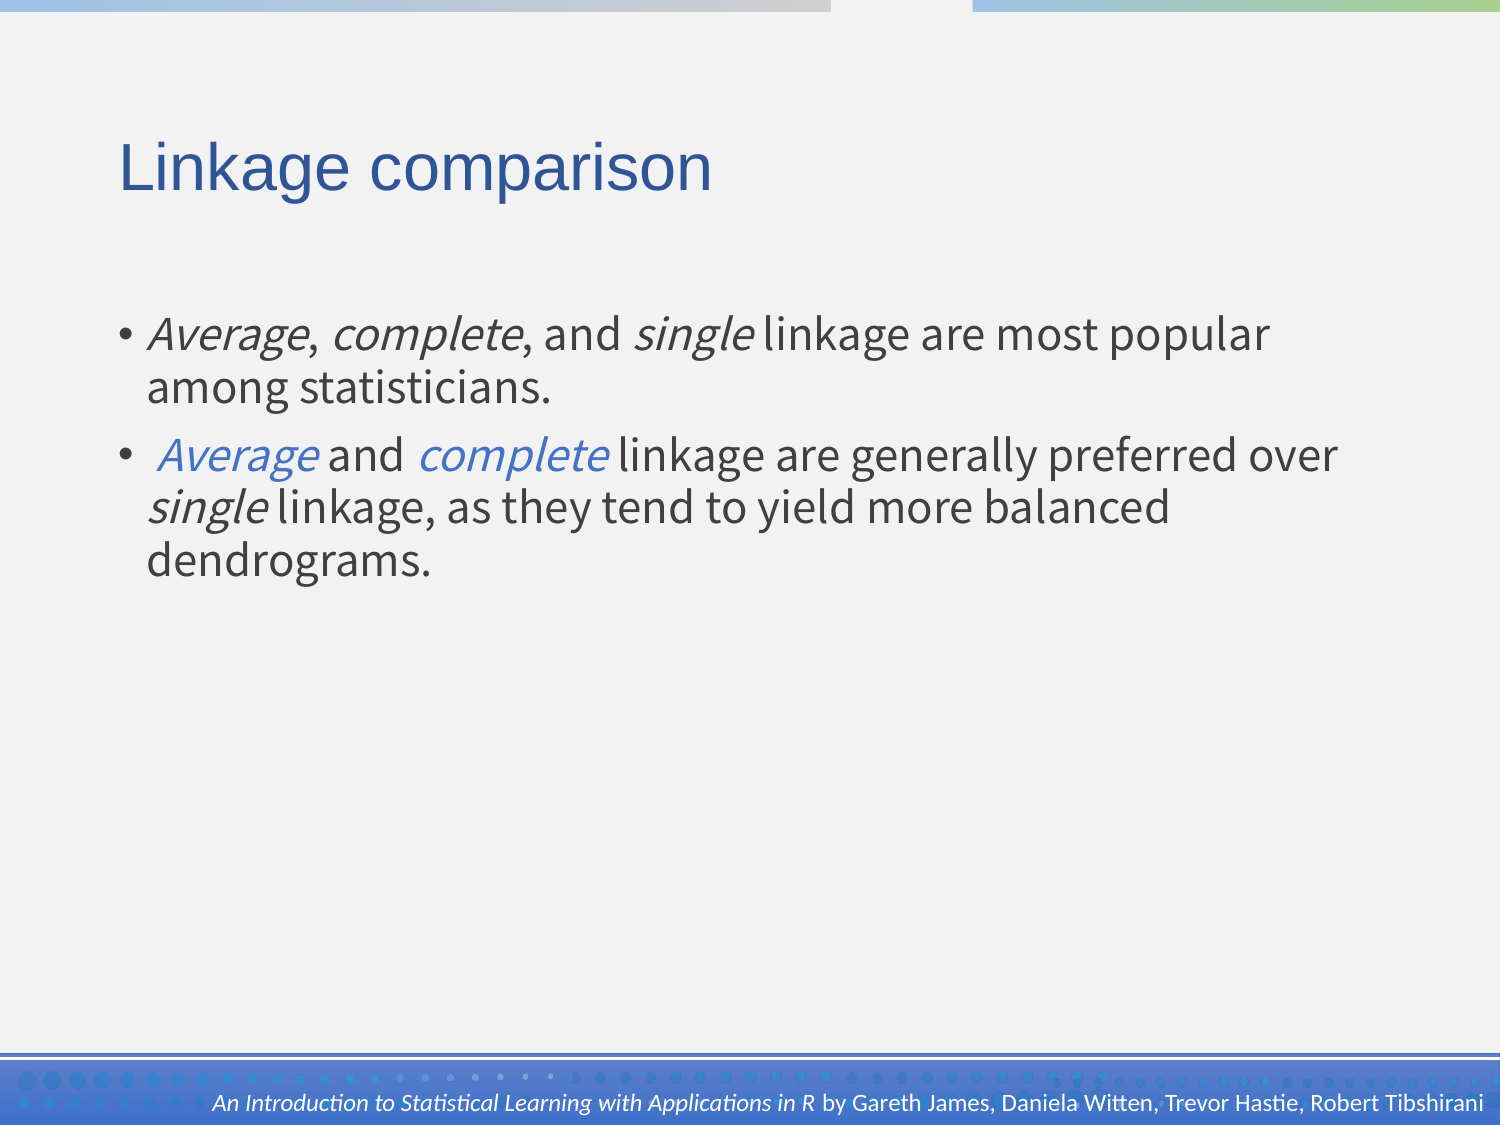

# Linkage comparison
Average, complete, and single linkage are most popular among statisticians.
 Average and complete linkage are generally preferred over single linkage, as they tend to yield more balanced dendrograms.
An Introduction to Statistical Learning with Applications in R by Gareth James, Daniela Witten, Trevor Hastie, Robert Tibshirani